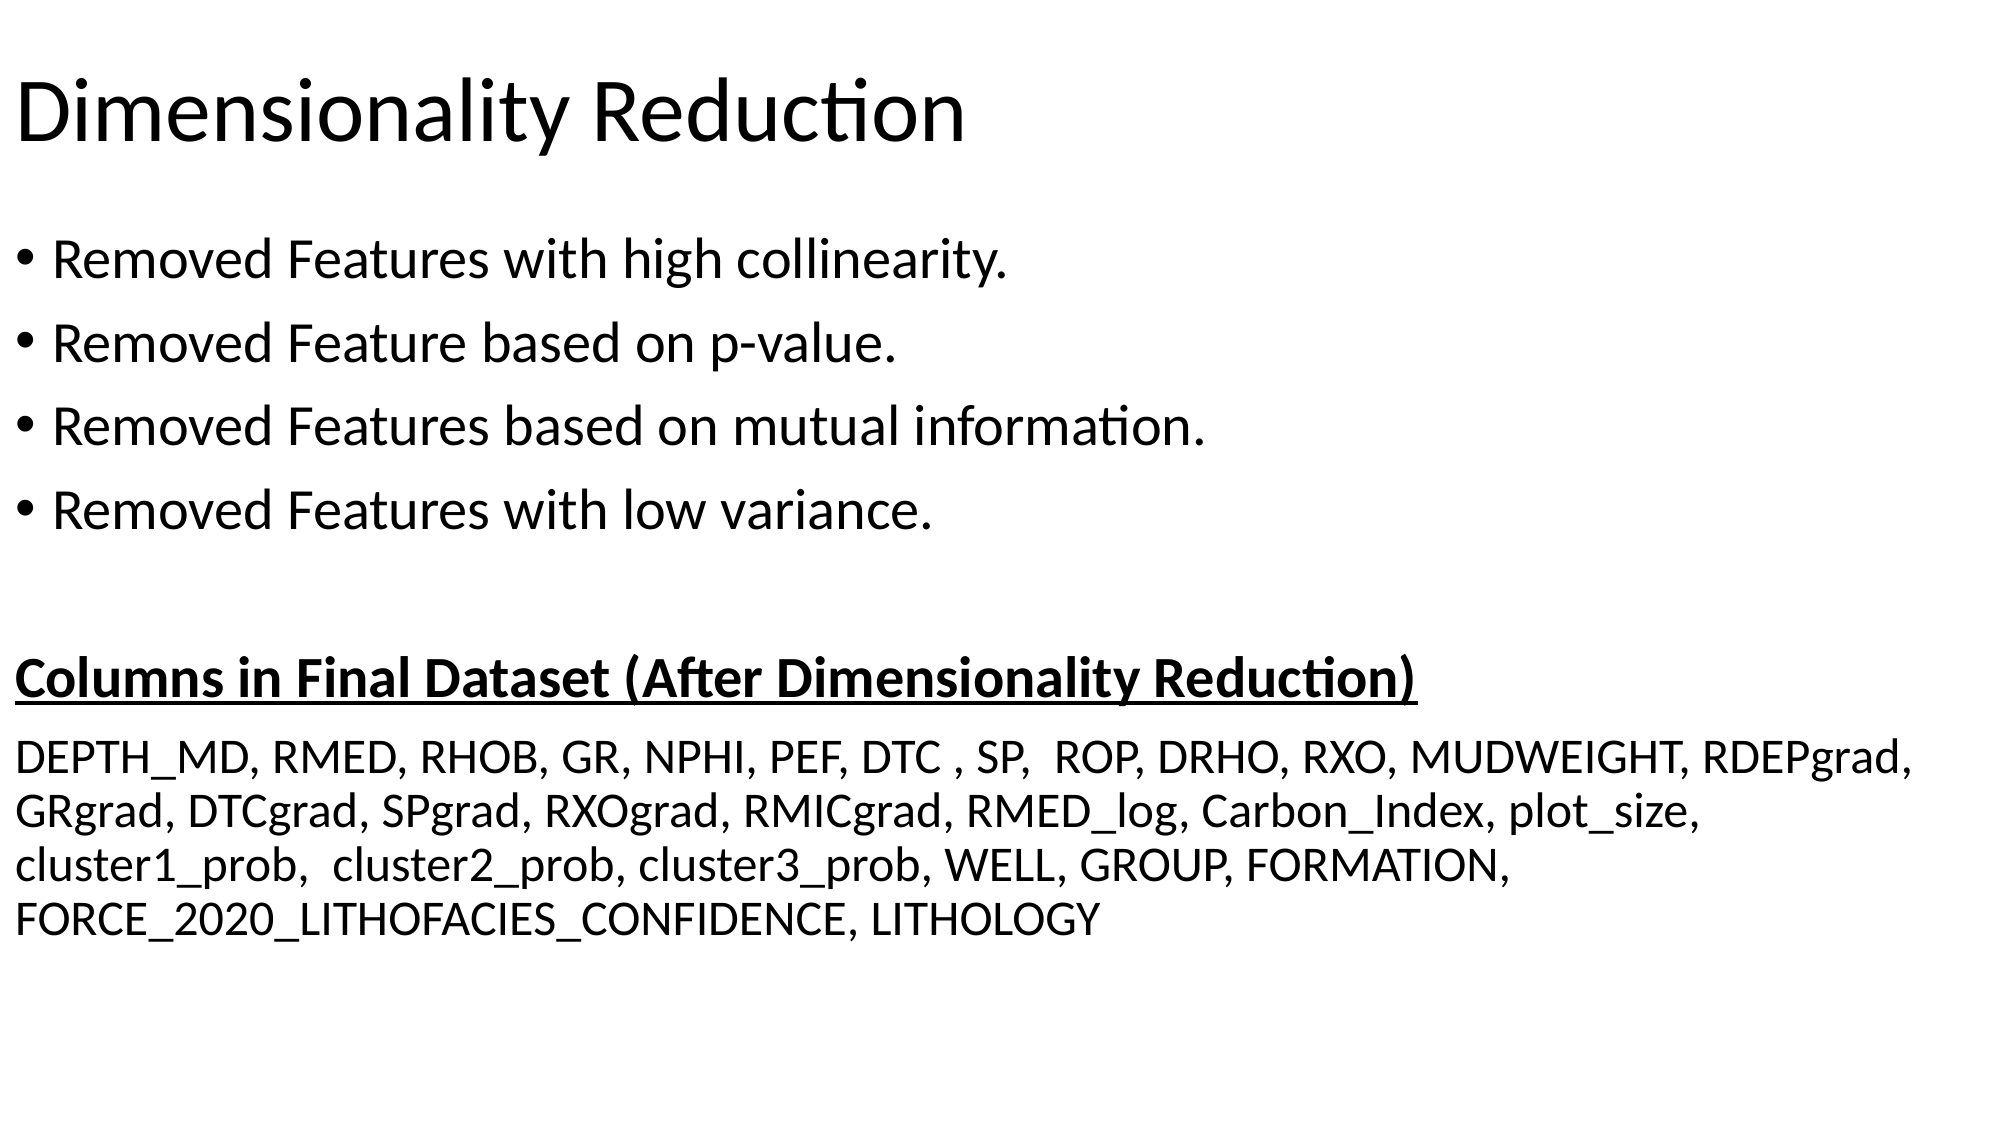

# Dimensionality Reduction
Removed Features with high collinearity.
Removed Feature based on p-value.
Removed Features based on mutual information.
Removed Features with low variance.

Columns in Final Dataset (After Dimensionality Reduction)
DEPTH_MD, RMED, RHOB, GR, NPHI, PEF, DTC , SP,  ROP, DRHO, RXO, MUDWEIGHT, RDEPgrad, GRgrad, DTCgrad, SPgrad, RXOgrad, RMICgrad, RMED_log, Carbon_Index, plot_size, cluster1_prob,  cluster2_prob, cluster3_prob, WELL, GROUP, FORMATION, FORCE_2020_LITHOFACIES_CONFIDENCE, LITHOLOGY